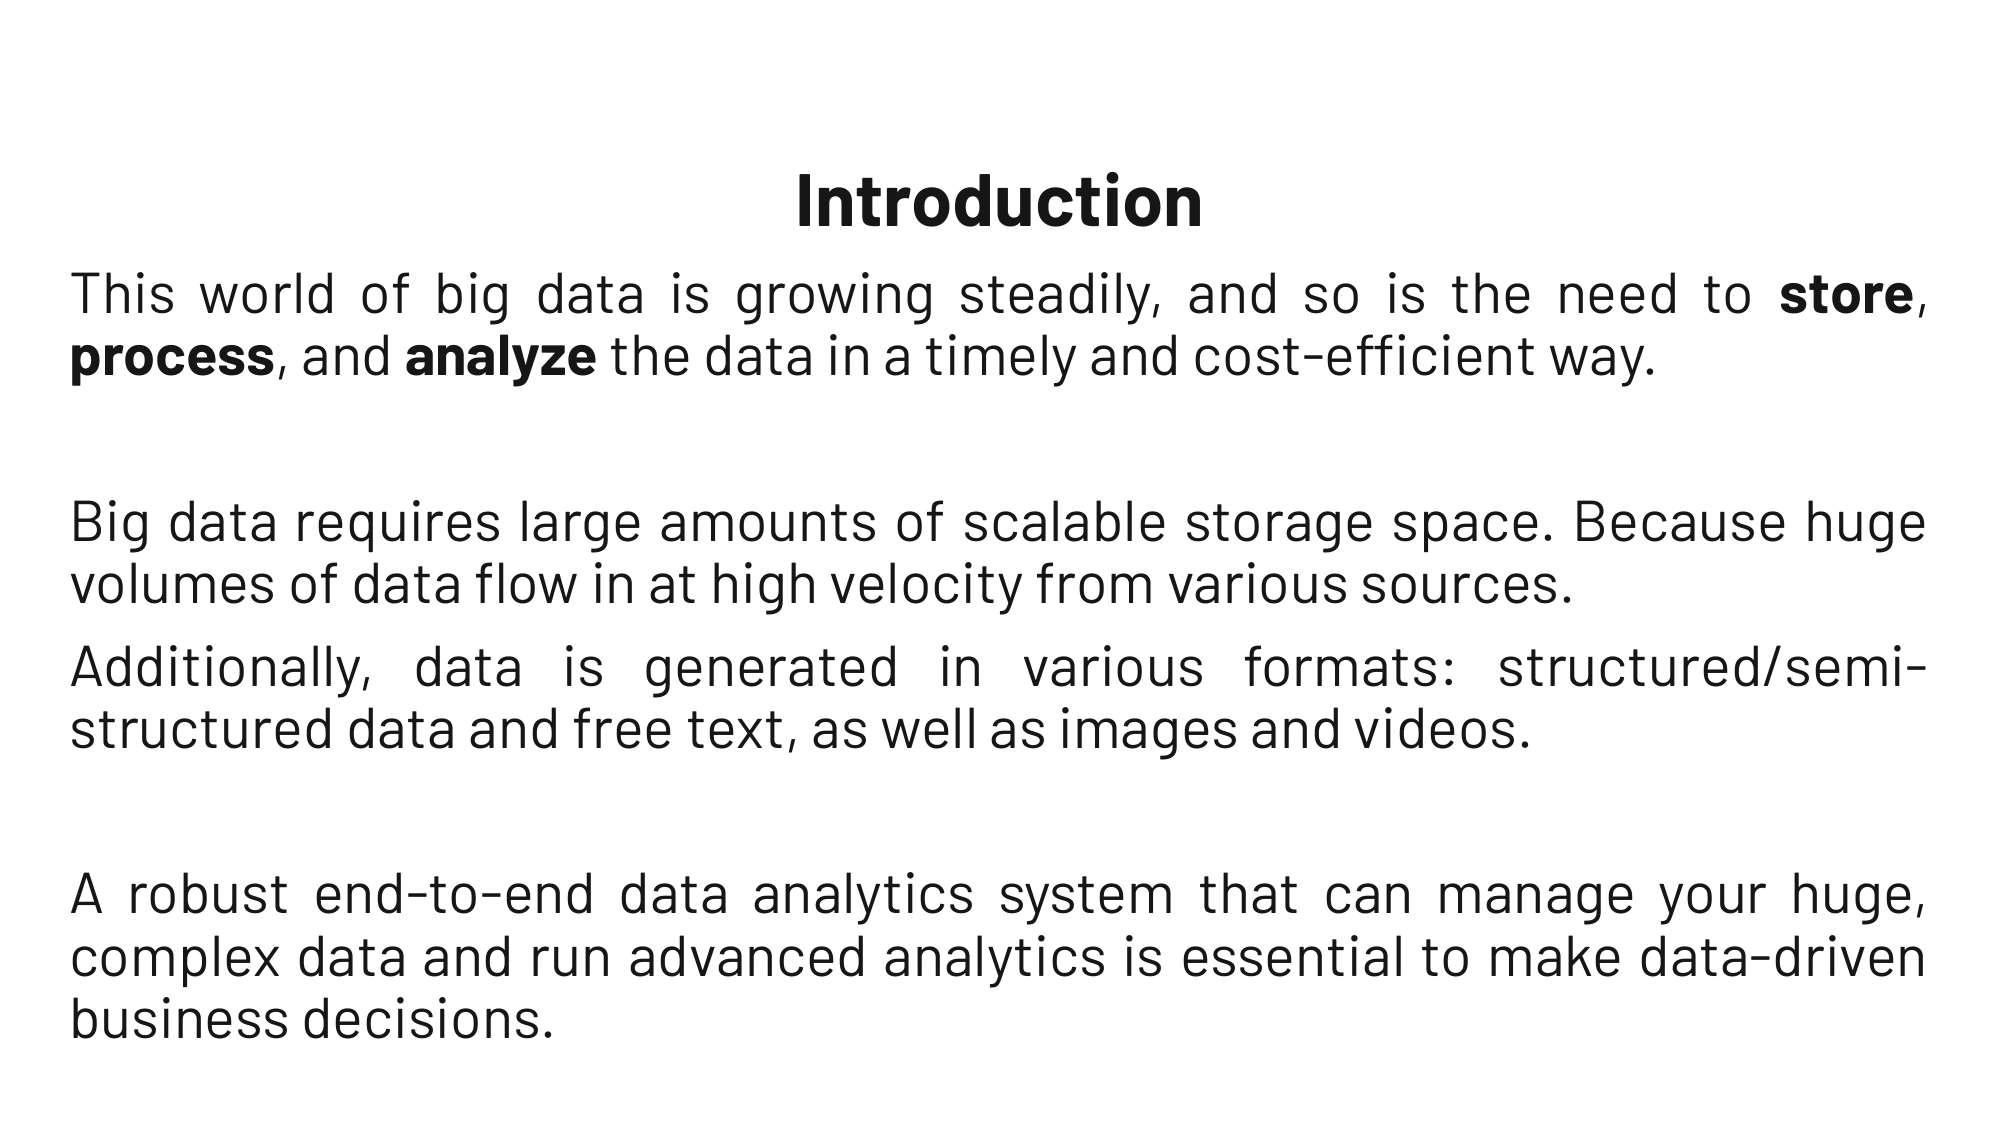

Introduction
This world of big data is growing steadily, and so is the need to store, process, and analyze the data in a timely and cost-efficient way.

Big data requires large amounts of scalable storage space. Because huge volumes of data flow in at high velocity from various sources.
Additionally, data is generated in various formats: structured/semi-structured data and free text, as well as images and videos.

A robust end-to-end data analytics system that can manage your huge, complex data and run advanced analytics is essential to make data-driven business decisions.